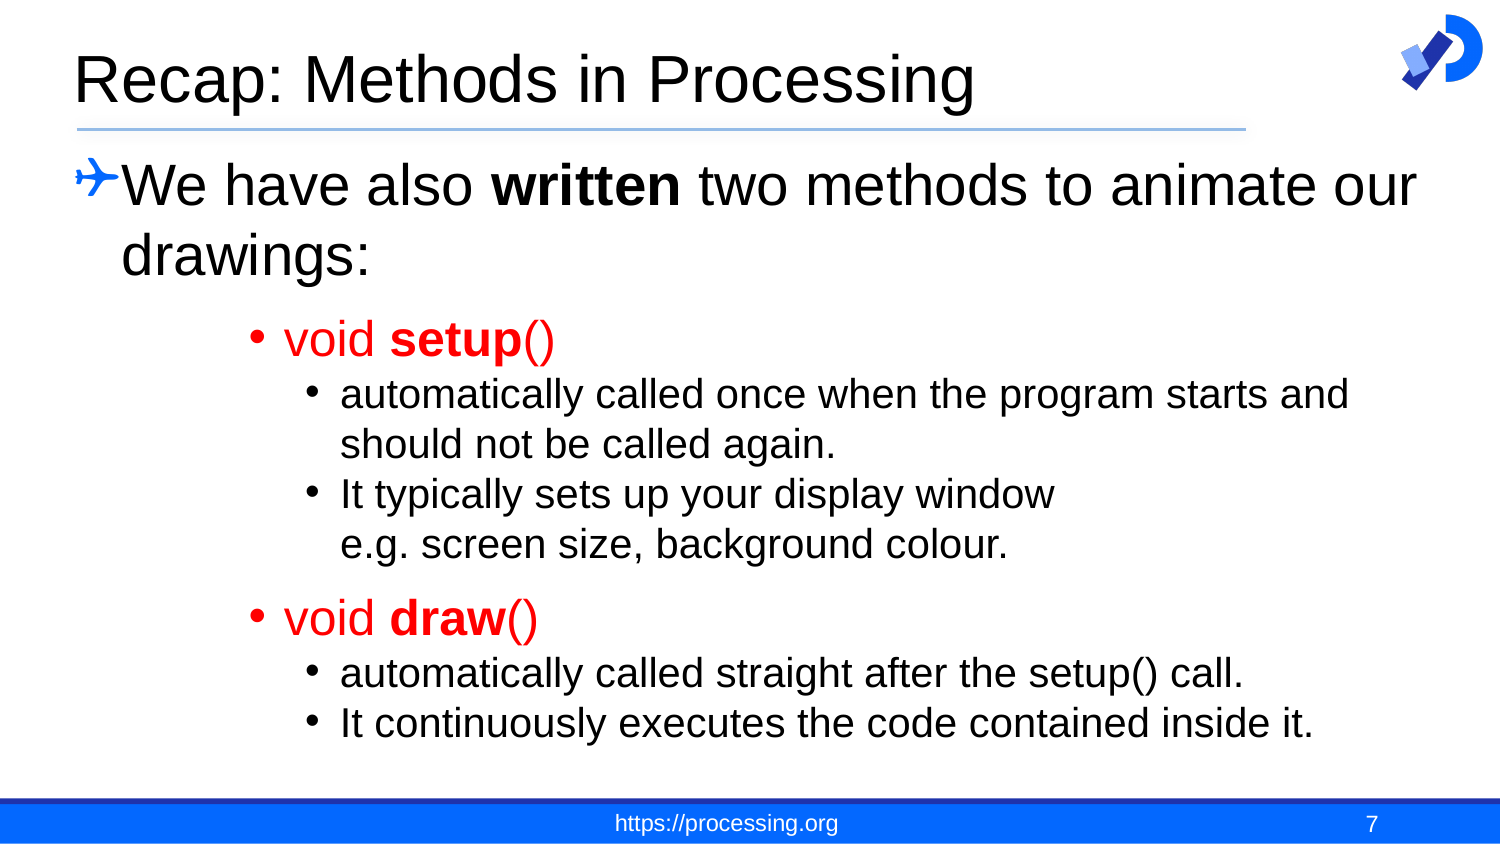

# Recap: Methods in Processing
We have also written two methods to animate our drawings:
void setup()
automatically called once when the program starts and should not be called again.
It typically sets up your display window
e.g. screen size, background colour.
void draw()
automatically called straight after the setup() call.
It continuously executes the code contained inside it.
7
https://processing.org